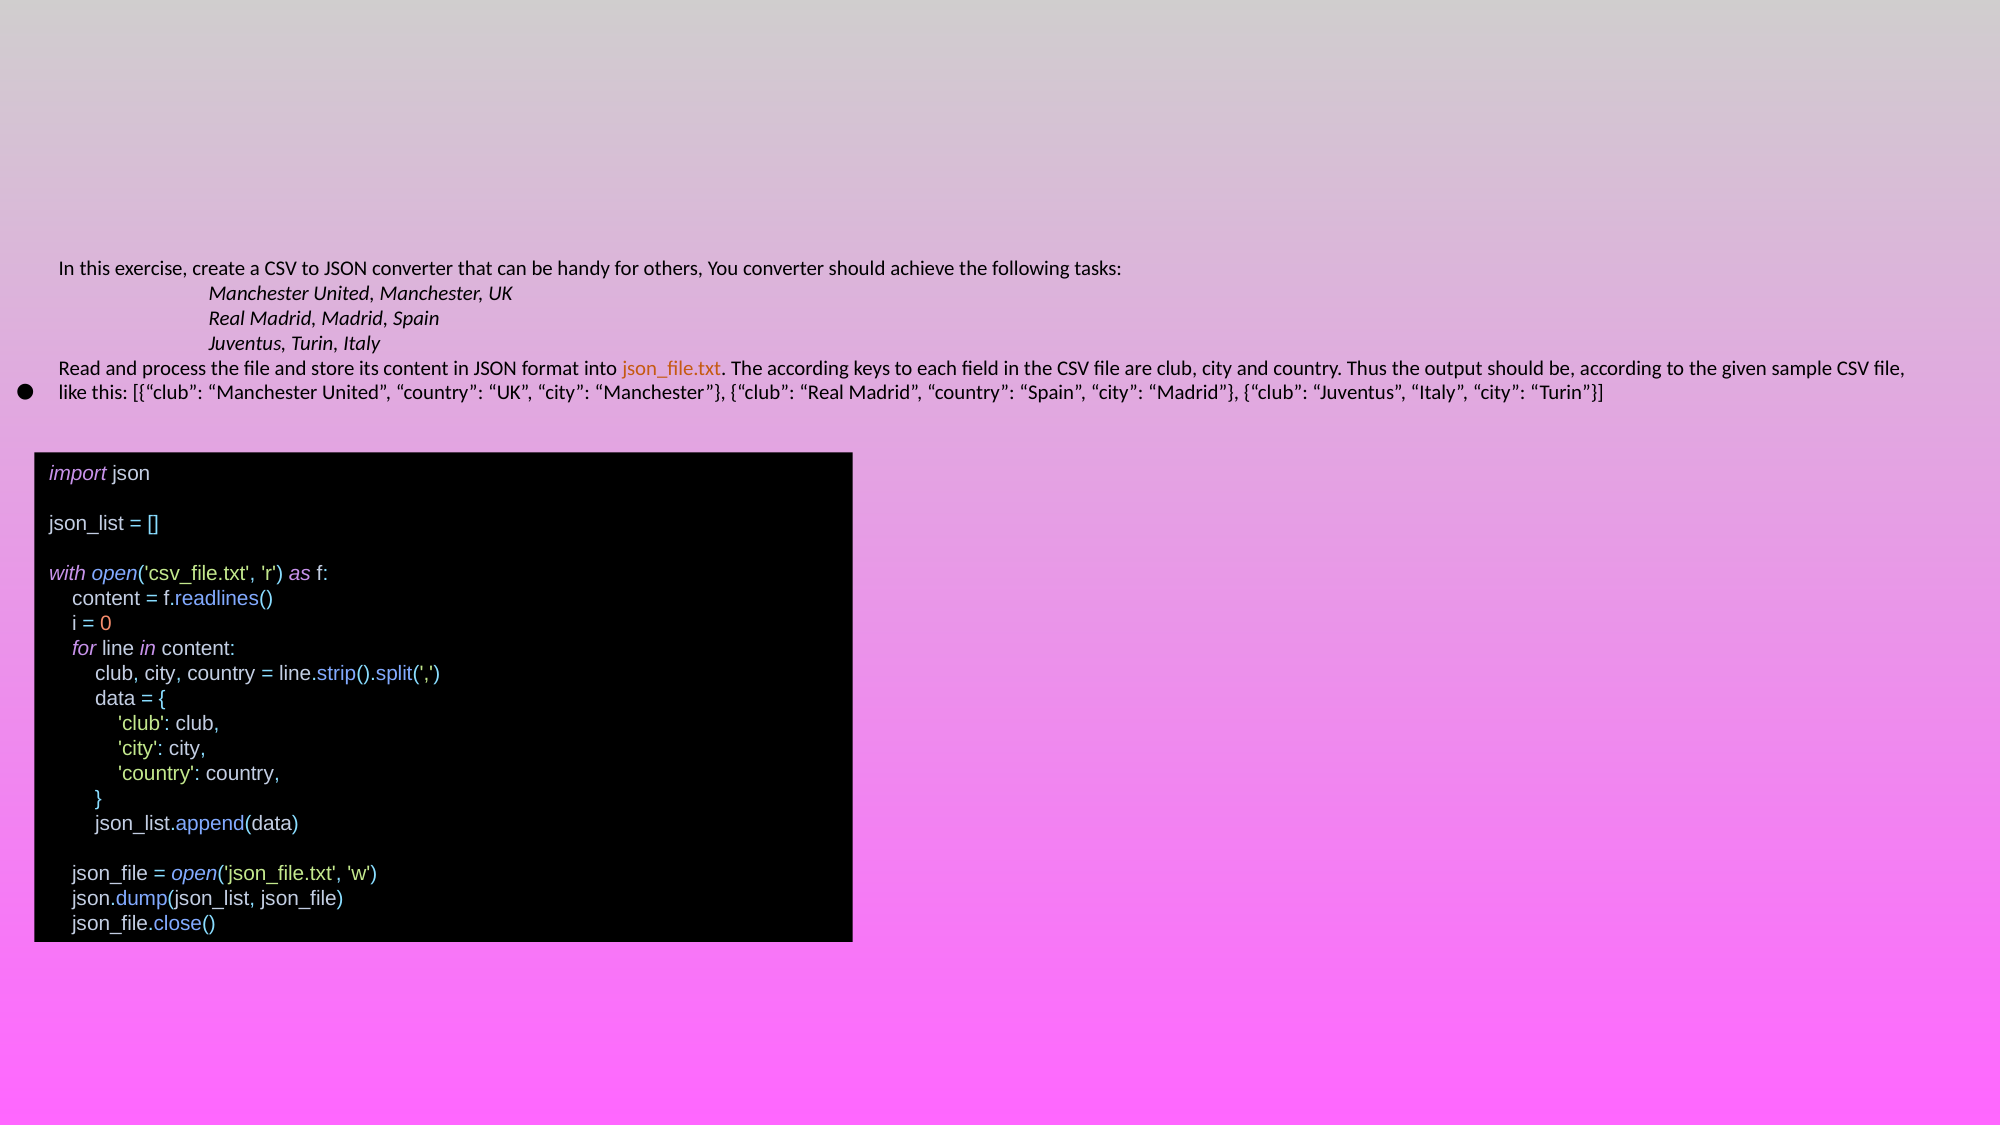

# Exercice CSV to JSON file
In this exercise, create a CSV to JSON converter that can be handy for others, You converter should achieve the following tasks:
	Manchester United, Manchester, UK
	Real Madrid, Madrid, Spain
	Juventus, Turin, Italy
Read and process the file and store its content in JSON format into json_file.txt. The according keys to each field in the CSV file are club, city and country. Thus the output should be, according to the given sample CSV file, like this: [{“club”: “Manchester United”, “country”: “UK”, “city”: “Manchester”}, {“club”: “Real Madrid”, “country”: “Spain”, “city”: “Madrid”}, {“club”: “Juventus”, “Italy”, “city”: “Turin”}]
import json
json_list = []
with open('csv_file.txt', 'r') as f:
    content = f.readlines()
    i = 0
    for line in content:
        club, city, country = line.strip().split(',')
        data = {
            'club': club,
            'city': city,
            'country': country,
        }
        json_list.append(data)
    json_file = open('json_file.txt', 'w')
    json.dump(json_list, json_file)
    json_file.close()

306